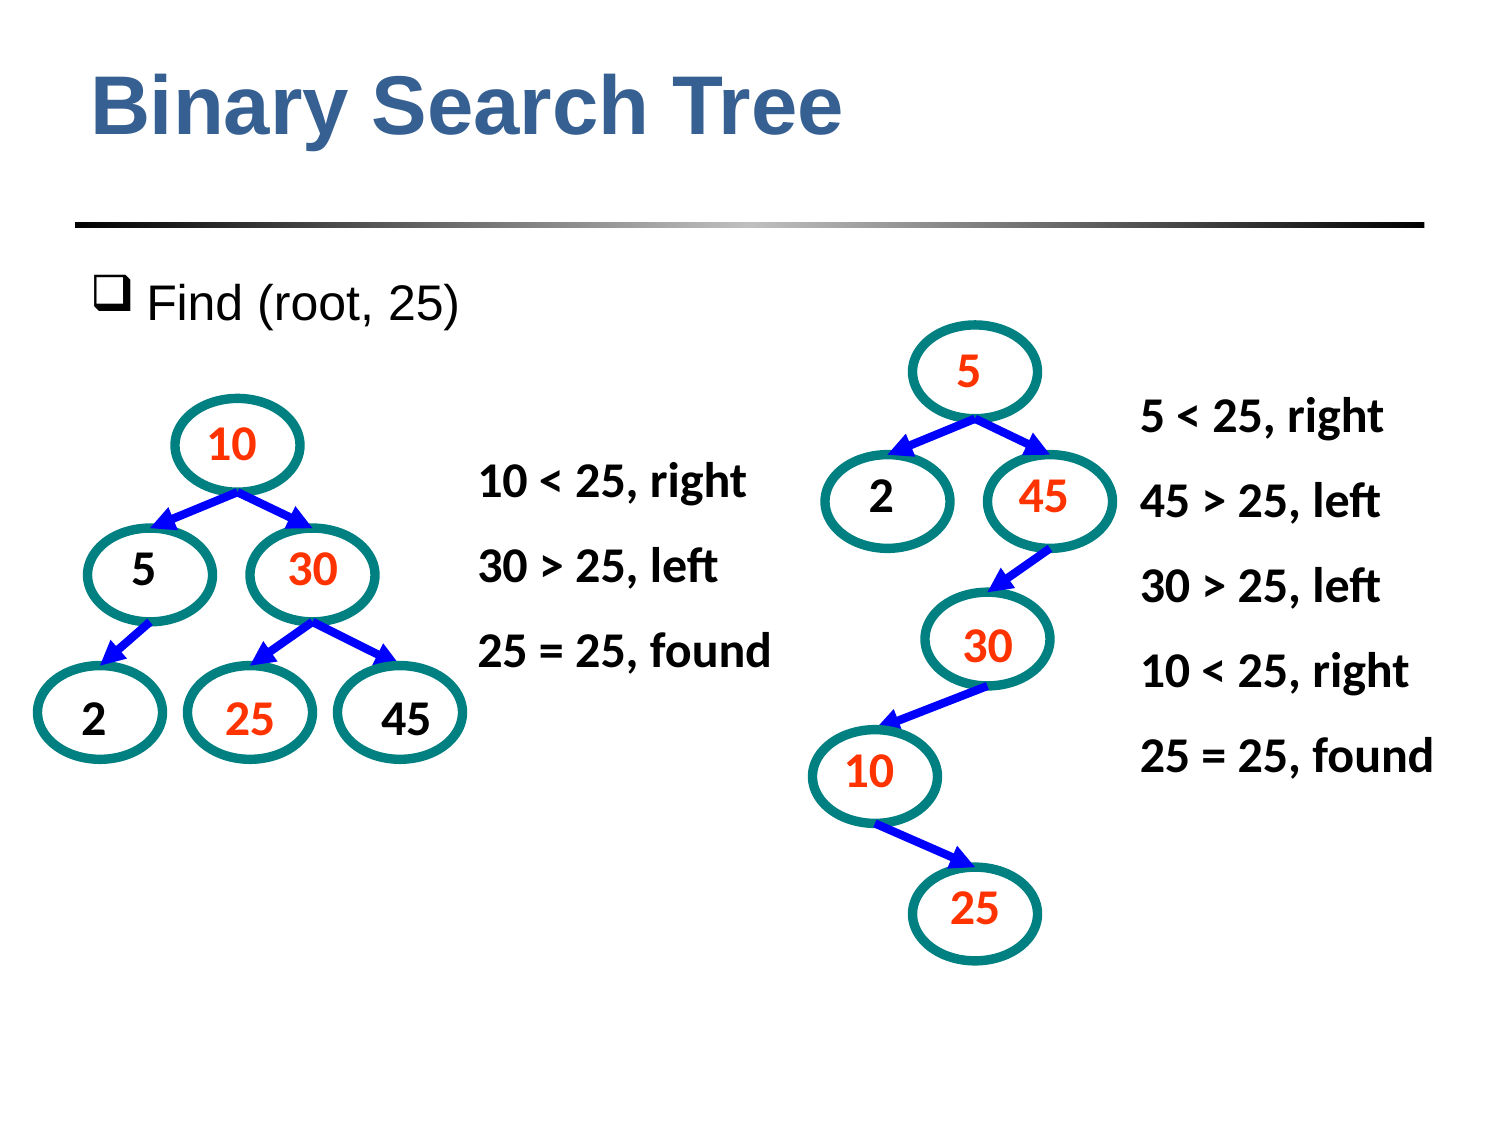

# Binary Search Tree
Find (root, 25)

5
5 < 25, right
45 > 25, left
30 > 25, left
10 < 25, right
25 = 25, found

10
10 < 25, right
30 > 25, left
25 = 25, found

2

45

5

30

30

2
25
45

10

25